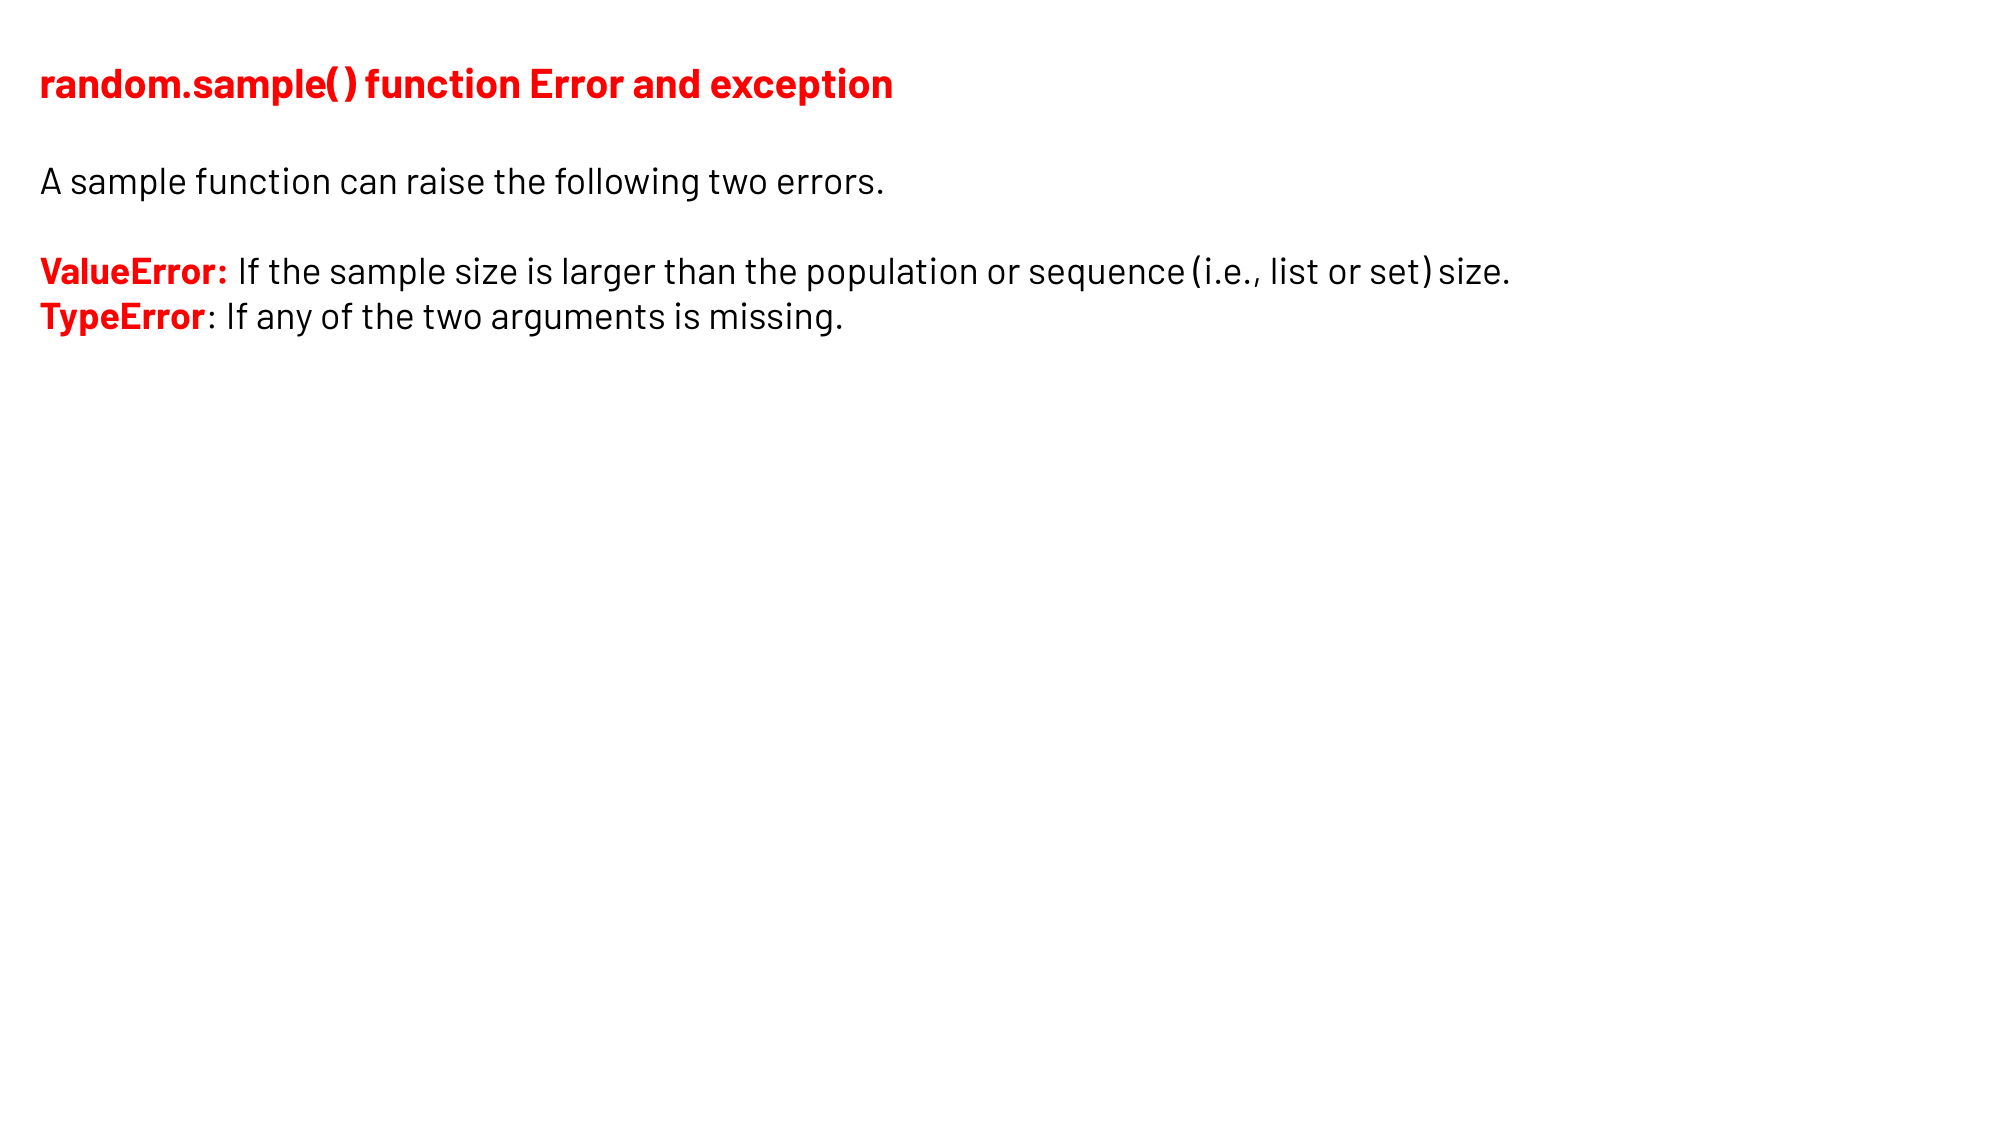

random.sample() function Error and exception

A sample function can raise the following two errors.

ValueError: If the sample size is larger than the population or sequence (i.e., list or set) size.
TypeError: If any of the two arguments is missing.